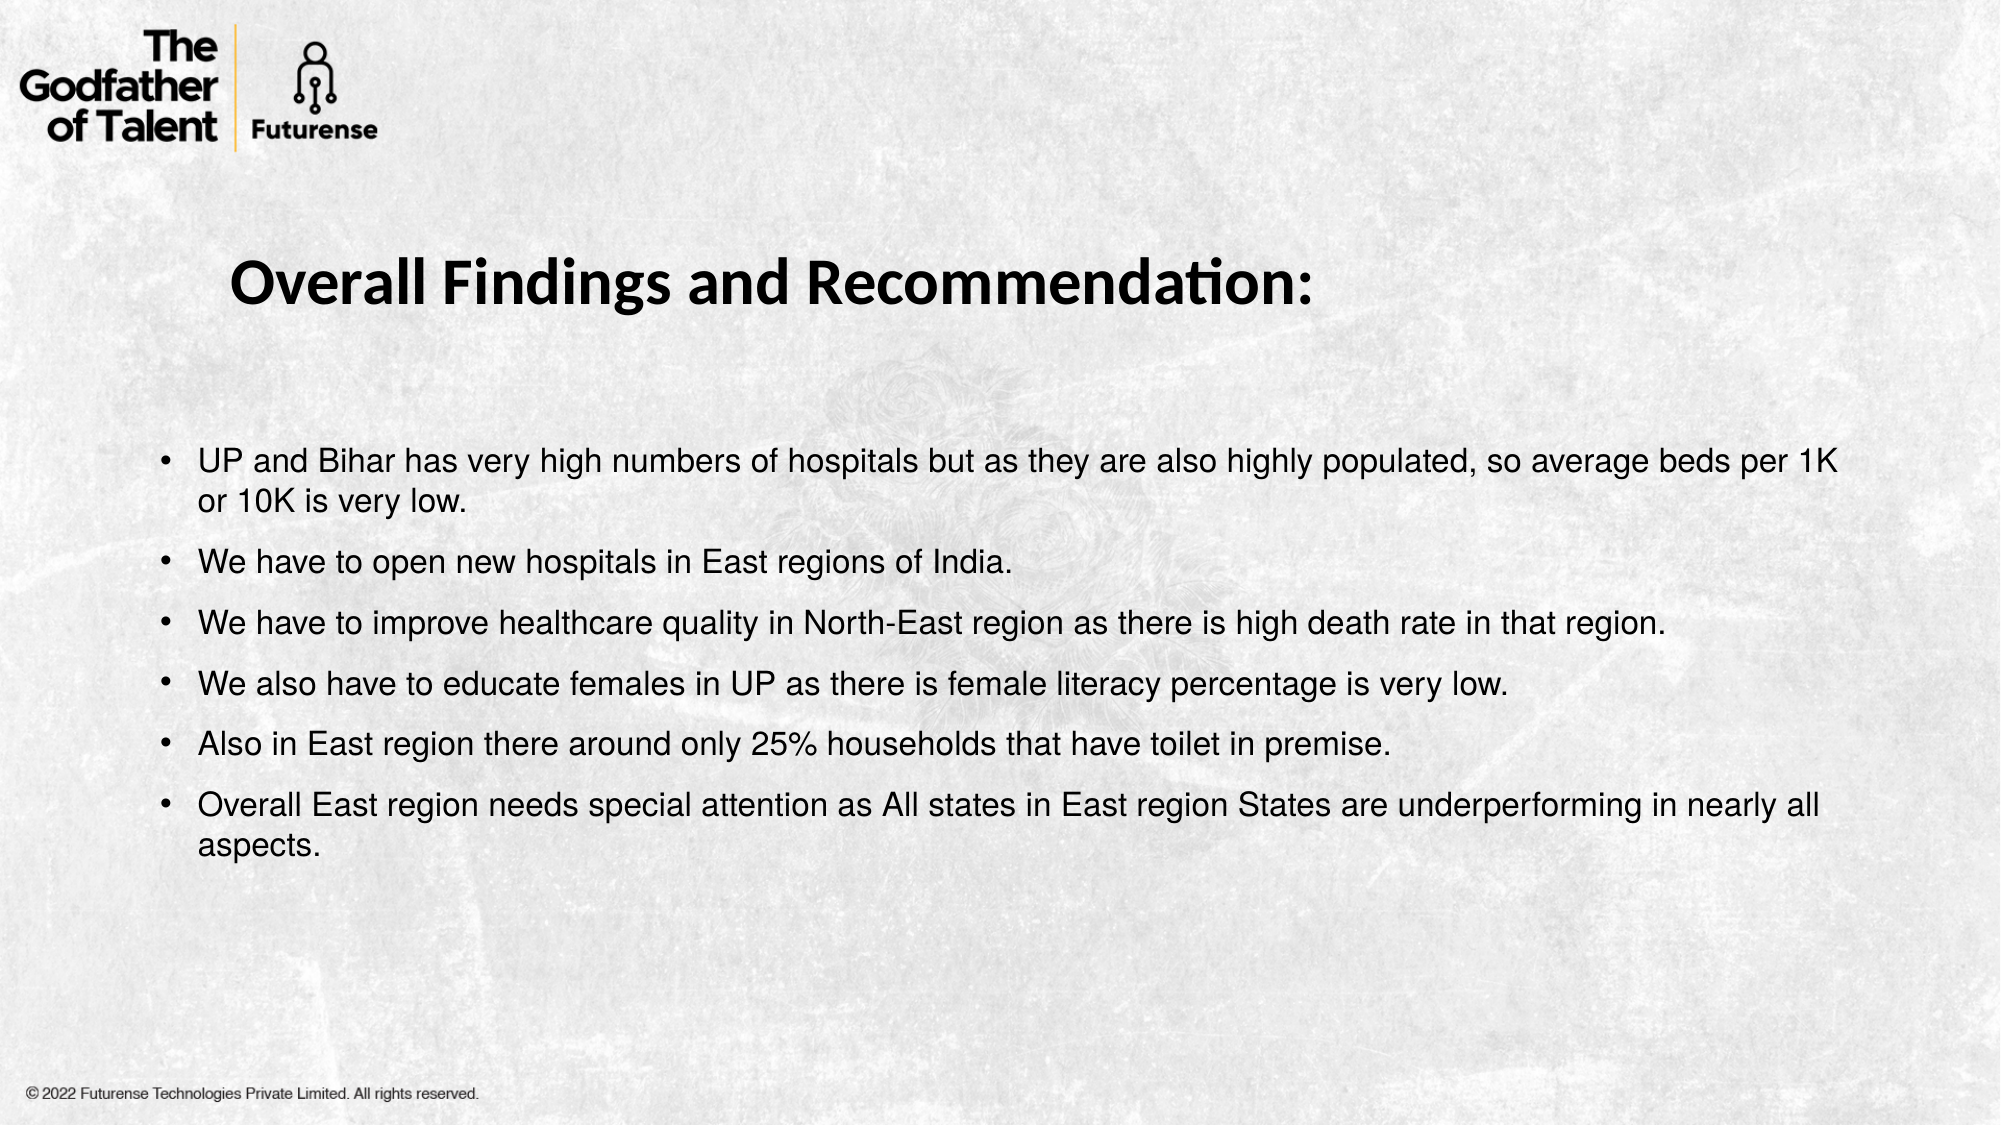

Overall Findings and Recommendation:
UP and Bihar has very high numbers of hospitals but as they are also highly populated, so average beds per 1K or 10K is very low.
We have to open new hospitals in East regions of India.
We have to improve healthcare quality in North-East region as there is high death rate in that region.
We also have to educate females in UP as there is female literacy percentage is very low.
Also in East region there around only 25% households that have toilet in premise.
Overall East region needs special attention as All states in East region States are underperforming in nearly all aspects.